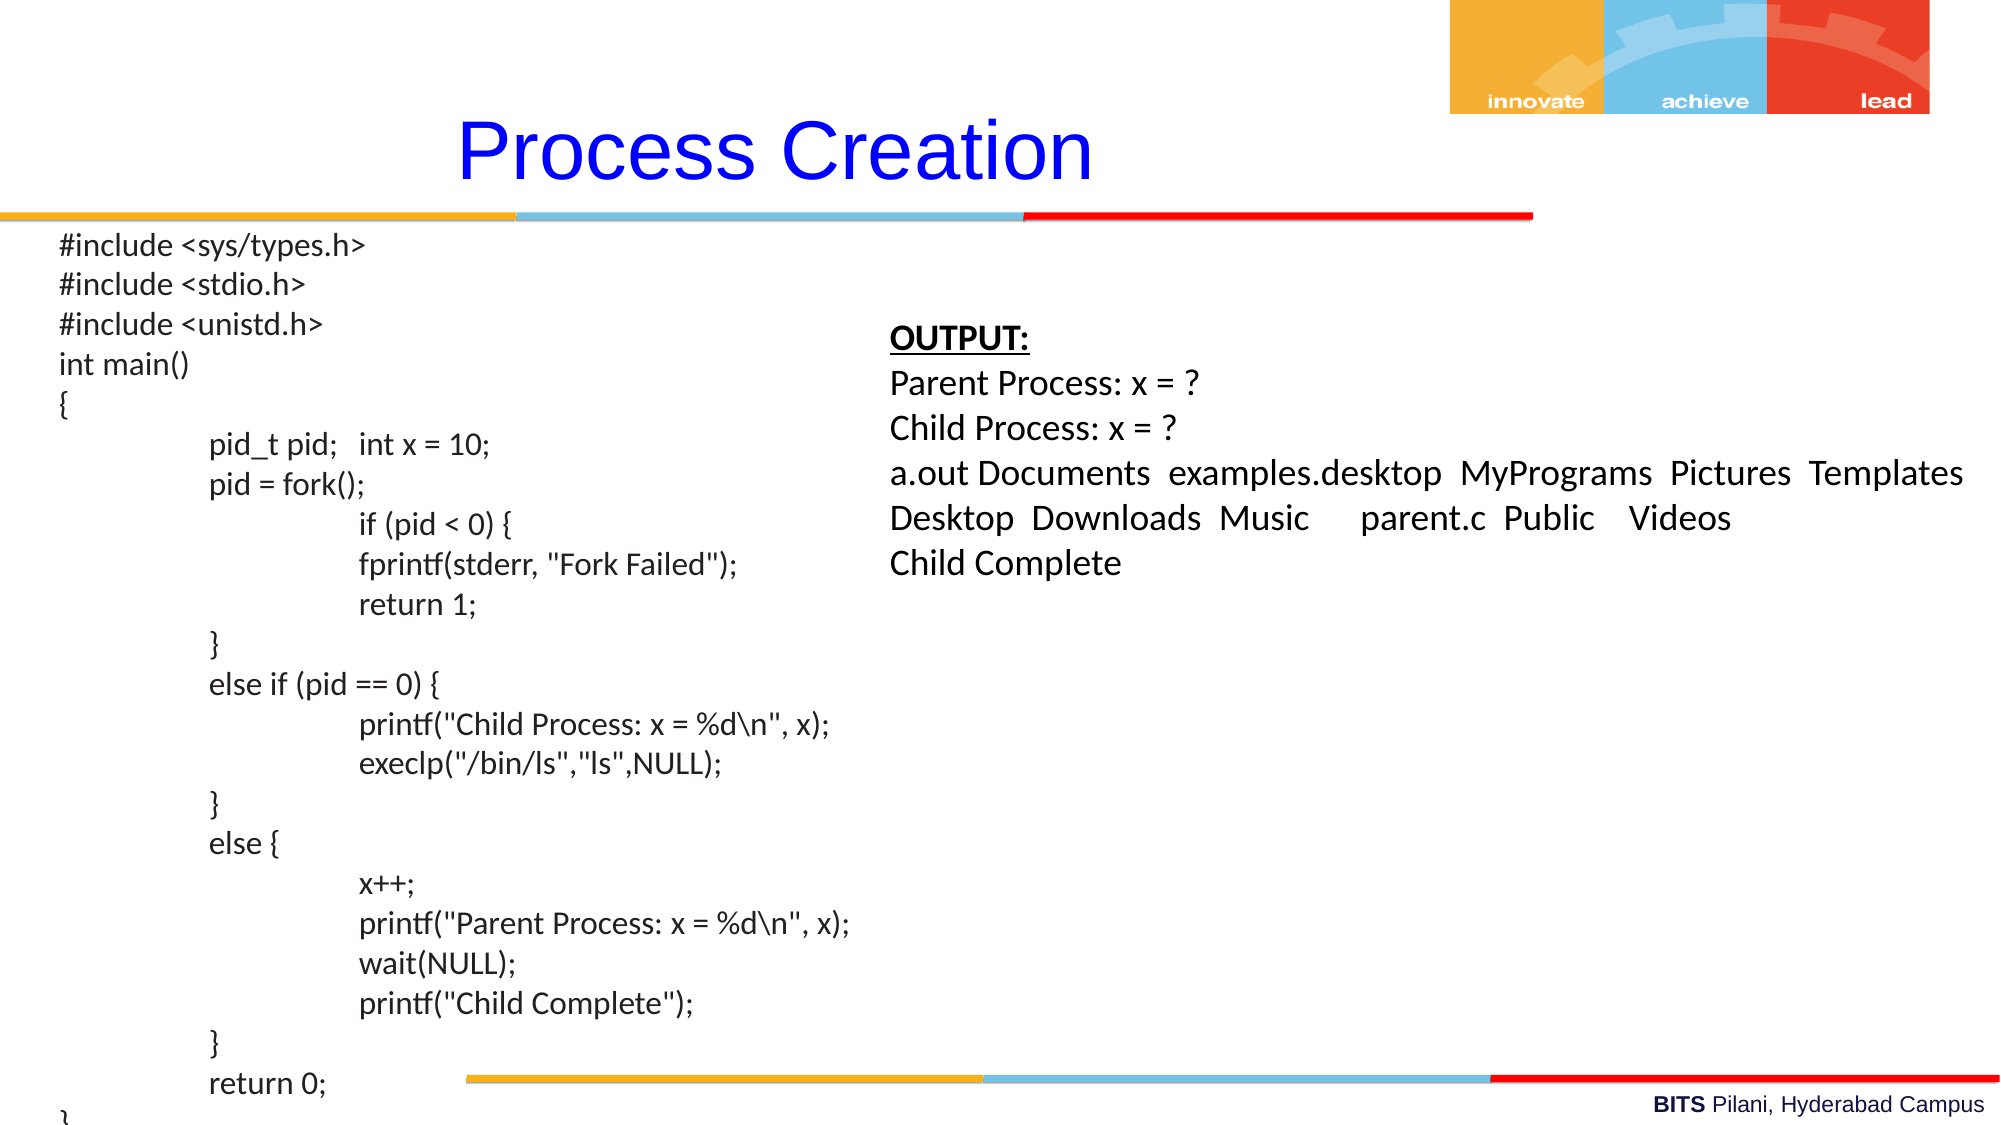

Process Creation
#include <sys/types.h>
#include <stdio.h>
#include <unistd.h>
int main()
{
	pid_t pid;  	int x = 10;
	pid = fork();
		if (pid < 0) {
		fprintf(stderr, "Fork Failed");
		return 1;
	}
	else if (pid == 0) {
		printf("Child Process: x = %d\n", x);
		execlp("/bin/ls","ls",NULL);
	}
	else {
		x++;
		printf("Parent Process: x = %d\n", x);
		wait(NULL);
		printf("Child Complete");
	}
	return 0;
}

OUTPUT:
Parent Process: x = ?
Child Process: x = ?
a.out Documents  examples.desktop  MyPrograms  Pictures  Templates
Desktop  Downloads  Music      parent.c  Public    Videos
Child Complete